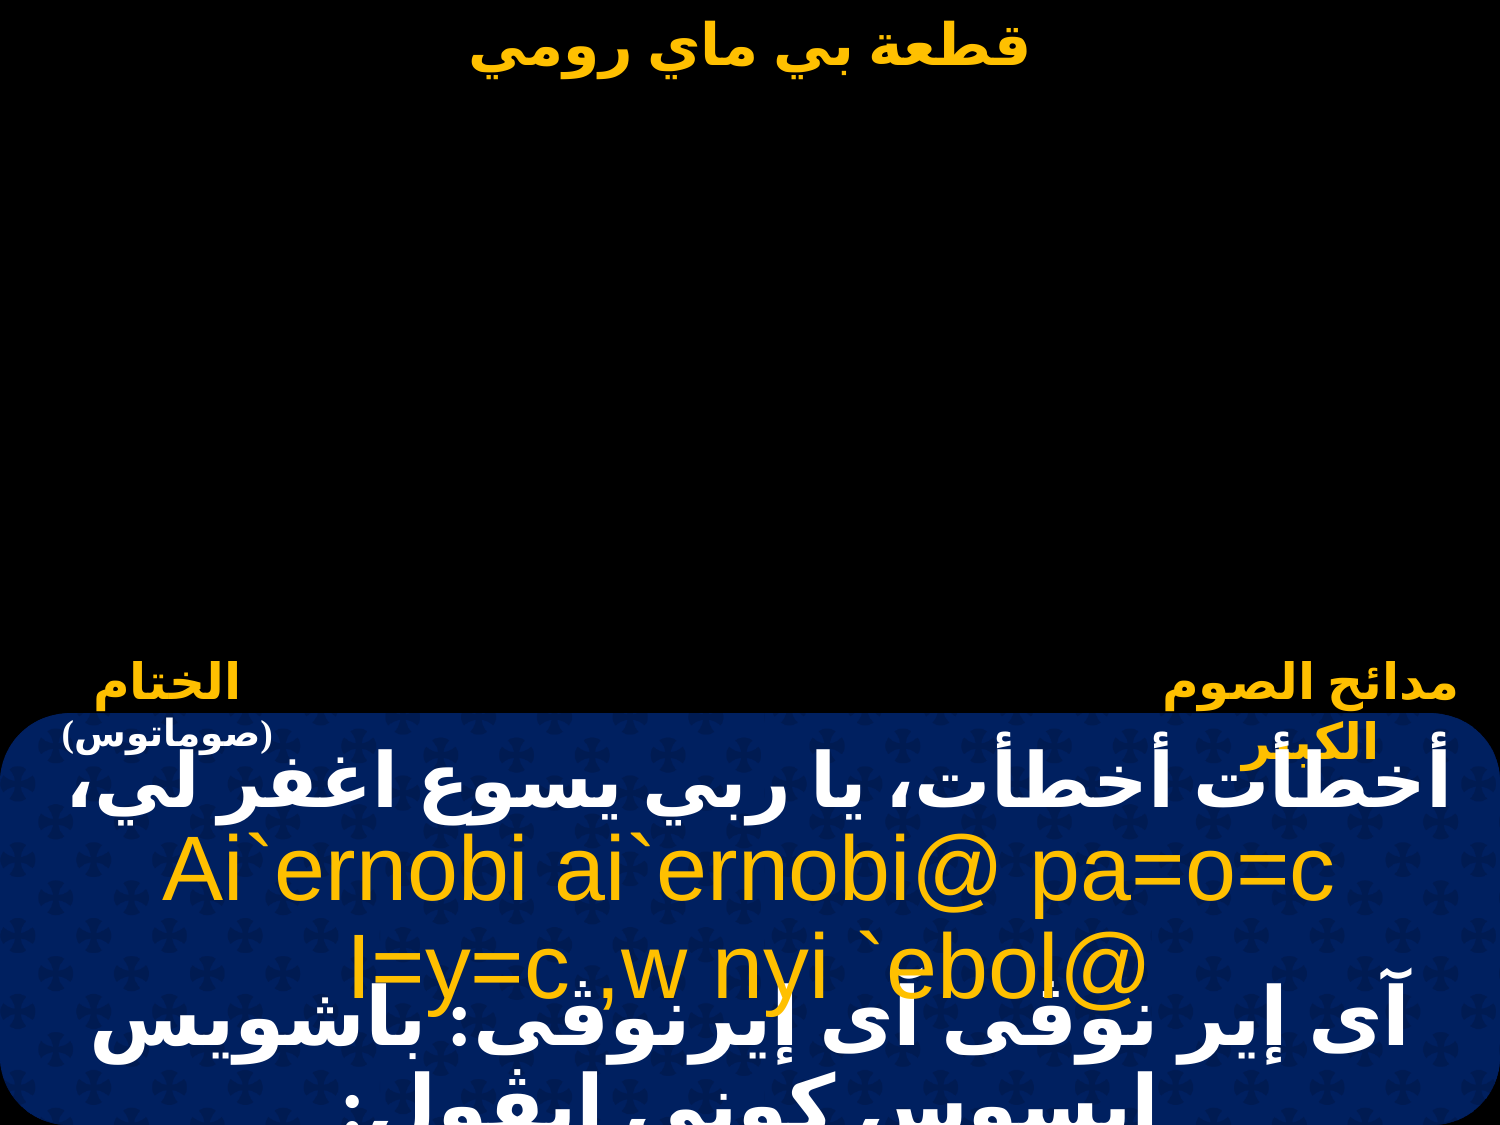

#
أخطأت أخطأت، يا ربي يسوع اغفر لي،
Ai`ernobi ai`ernobi@ pa=o=c I=y=c ,w nyi `ebol@
آى إير نوڤى آى إيرنوڤى: باشويس إيسوس كونى إيڤول: